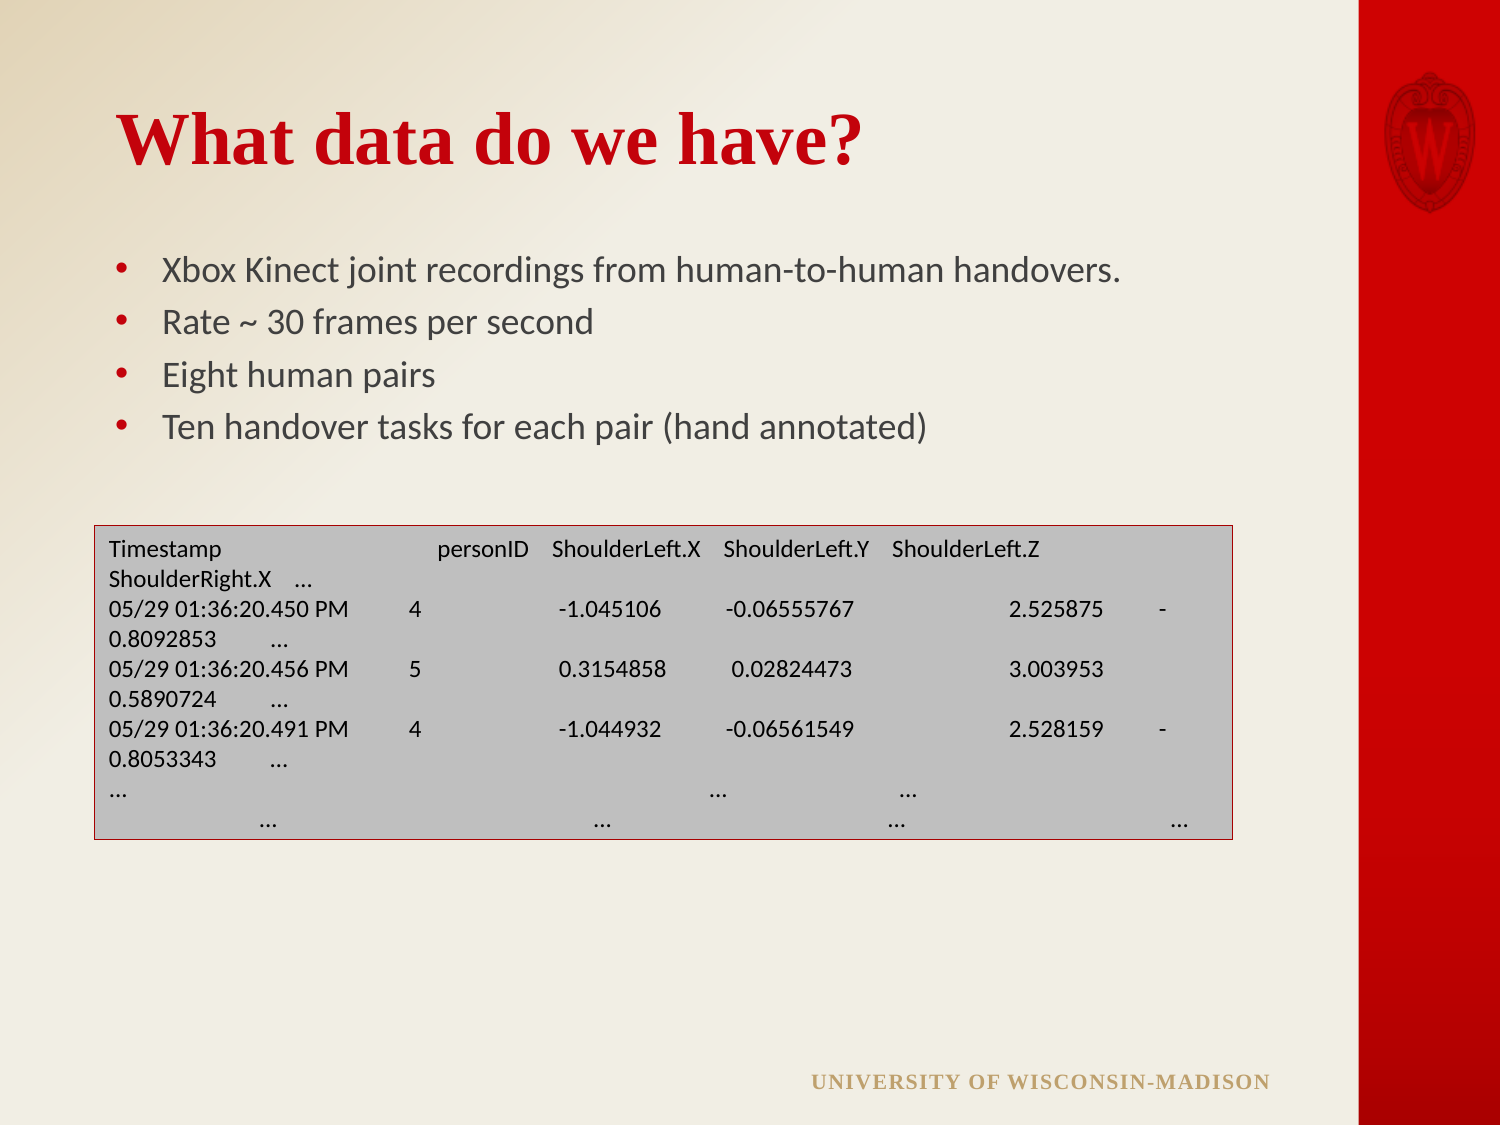

# What data do we have?
Xbox Kinect joint recordings from human-to-human handovers.
Rate ~ 30 frames per second
Eight human pairs
Ten handover tasks for each pair (hand annotated)
Timestamp   		     personID    ShoulderLeft.X    ShoulderLeft.Y    ShoulderLeft.Z    ShoulderRight.X    …
05/29 01:36:20.450 PM	4	-1.045106	   -0.06555767		2.525875	-0.8092853	  ...
05/29 01:36:20.456 PM	5	0.3154858	    0.02824473		3.003953	0.5890724 	  ...
05/29 01:36:20.491 PM	4	-1.044932	   -0.06561549		2.528159	-0.8053343	  …
...				...	       ...			...		      ...		     ...		  ...